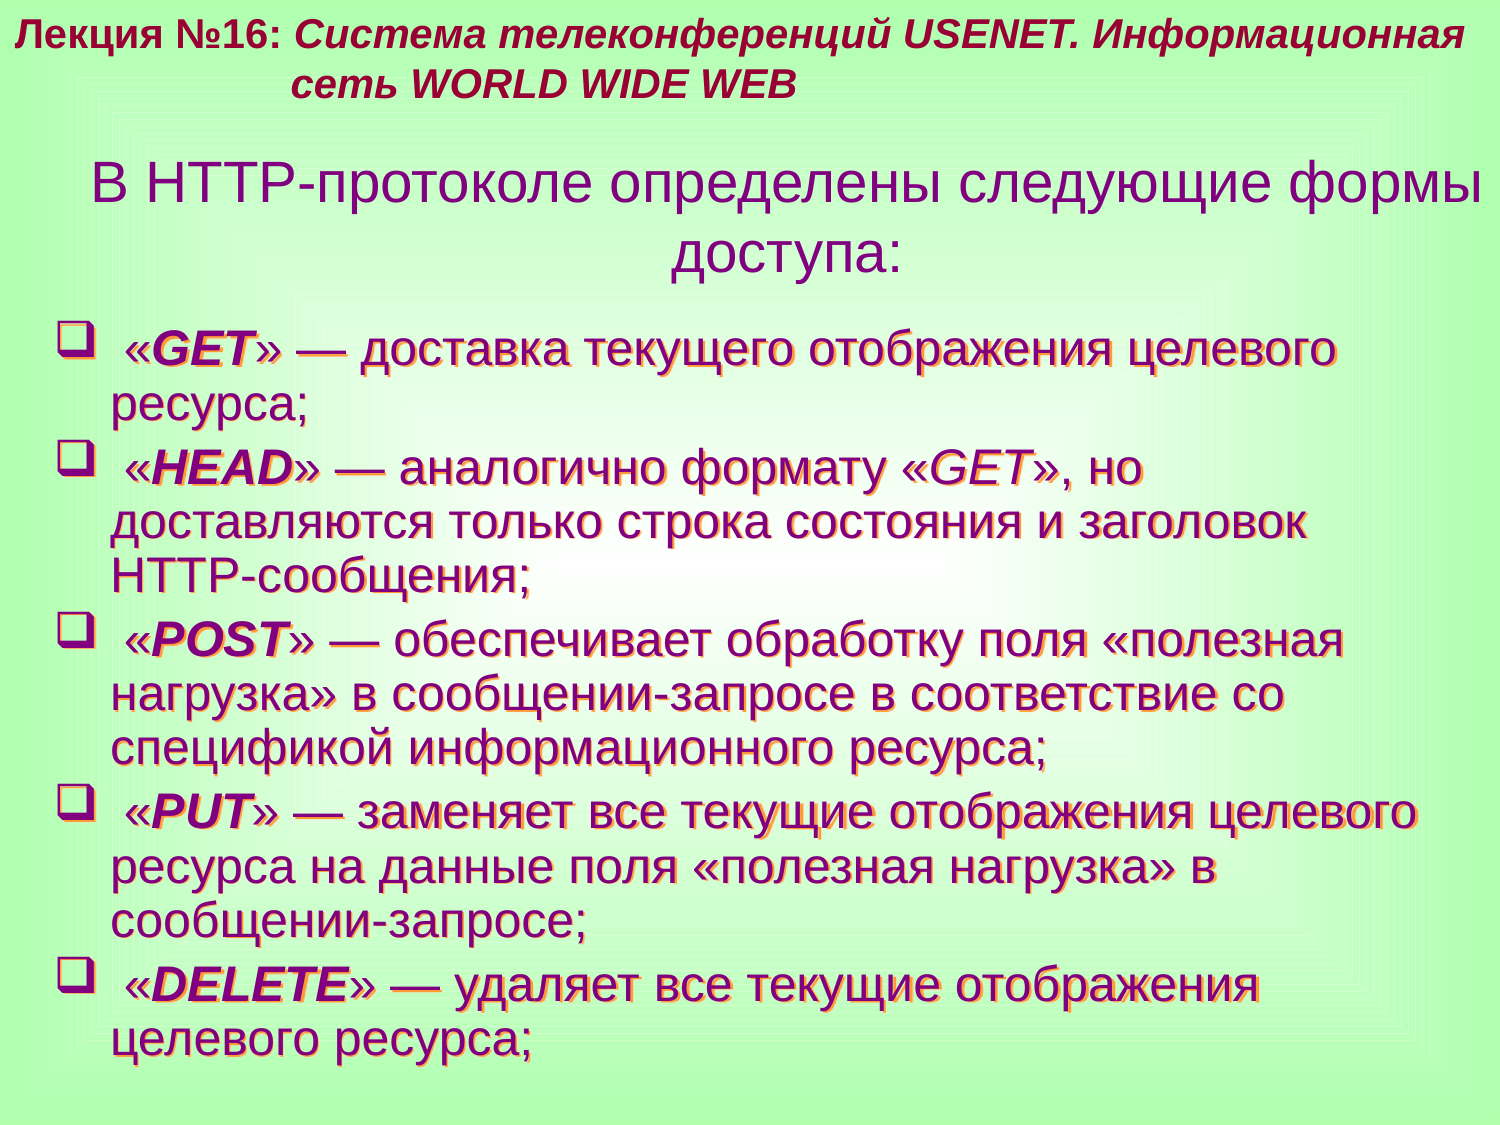

Лекция №16: Система телеконференций USENET. Информационная
                        сеть WORLD WIDE WEB
В НТТР-протоколе определены следующие формы доступа:
 «GET» — доставка текущего отображения целевого ресурса;
 «HEAD» — аналогично формату «GET», но доставляются только строка состояния и заголовок HTTP-сообщения;
 «POST» — обеспечивает обработку поля «полезная нагрузка» в сообщении-запросе в соответствие со спецификой информационного ресурса;
 «PUT» — заменяет все текущие отображения целевого ресурса на данные поля «полезная нагрузка» в сообщении-запросе;
 «DELETE» — удаляет все текущие отображения целевого ресурса;